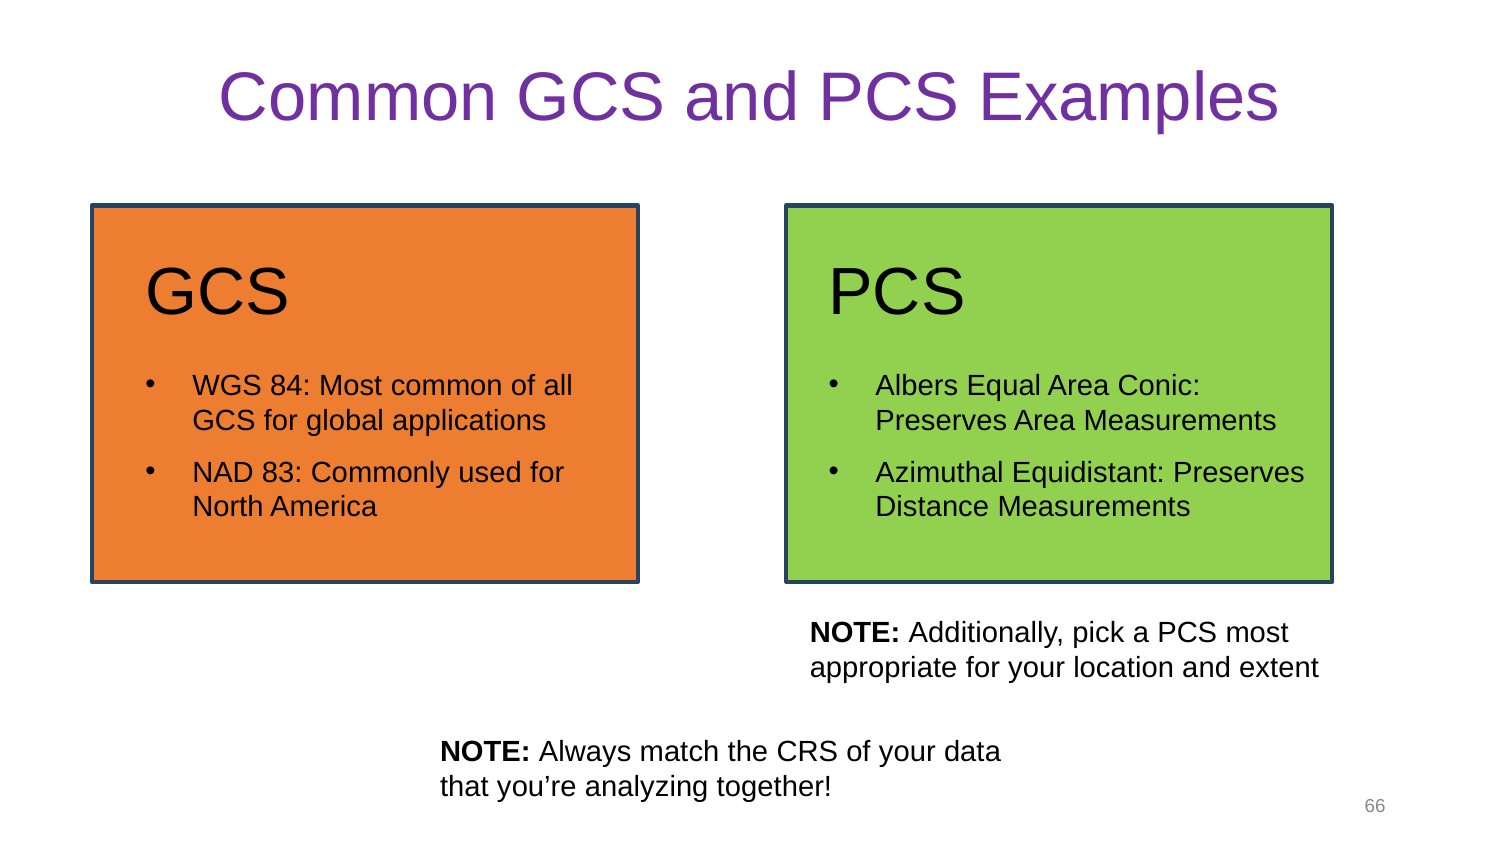

# Common GCS and PCS Examples

GCS
PCS
WGS 84: Most common of all GCS for global applications
NAD 83: Commonly used for North America
Albers Equal Area Conic: Preserves Area Measurements
Azimuthal Equidistant: Preserves Distance Measurements
NOTE: Additionally, pick a PCS most appropriate for your location and extent
NOTE: Always match the CRS of your data that you’re analyzing together!
66